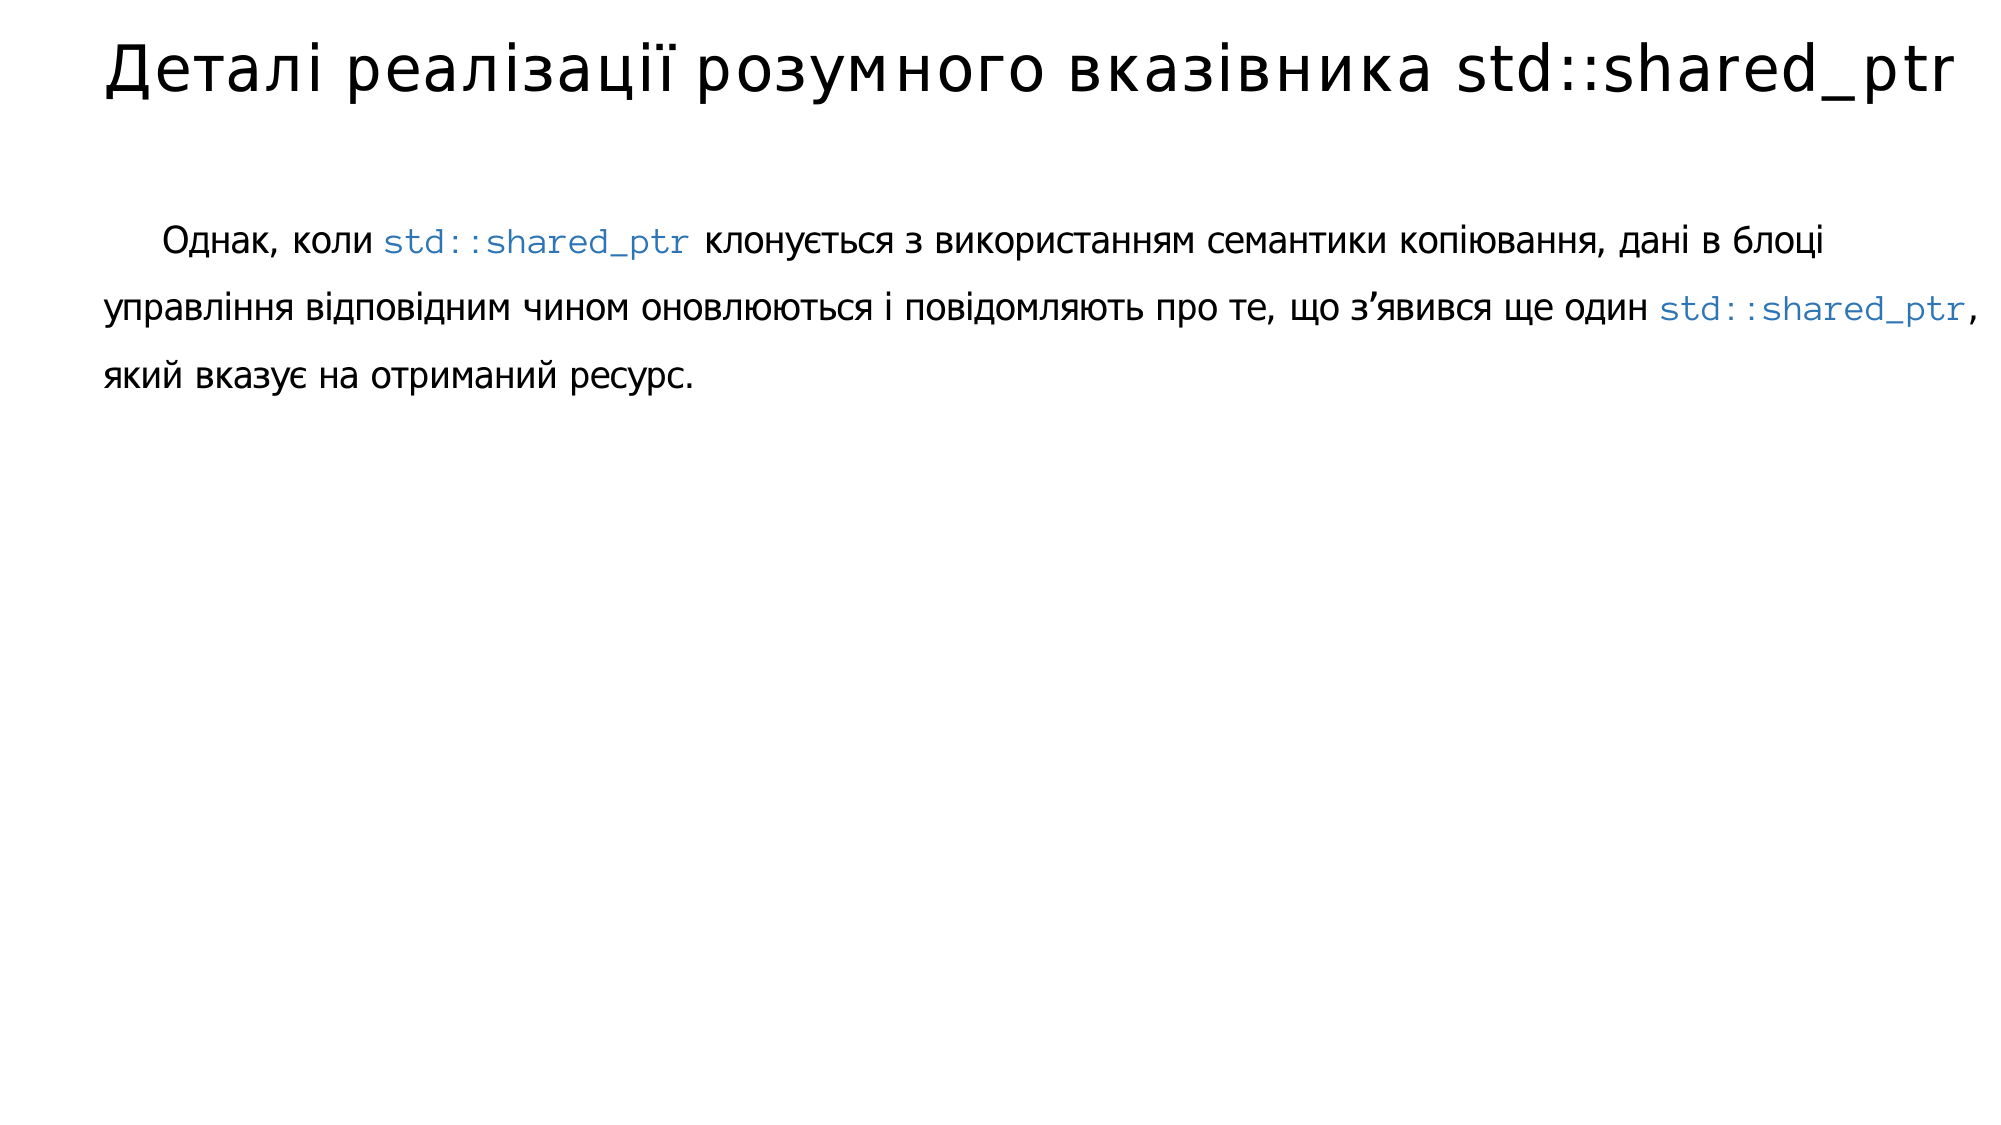

# Деталі реалізації розумного вказівника std::shared_ptr

Однак, коли std::shared_ptr клонується з використанням семантики копіювання, дані в блоці управління відповідним чином оновлюються і повідомляють про те, що з’явився ще один std::shared_ptr, який вказує на отриманий ресурс.